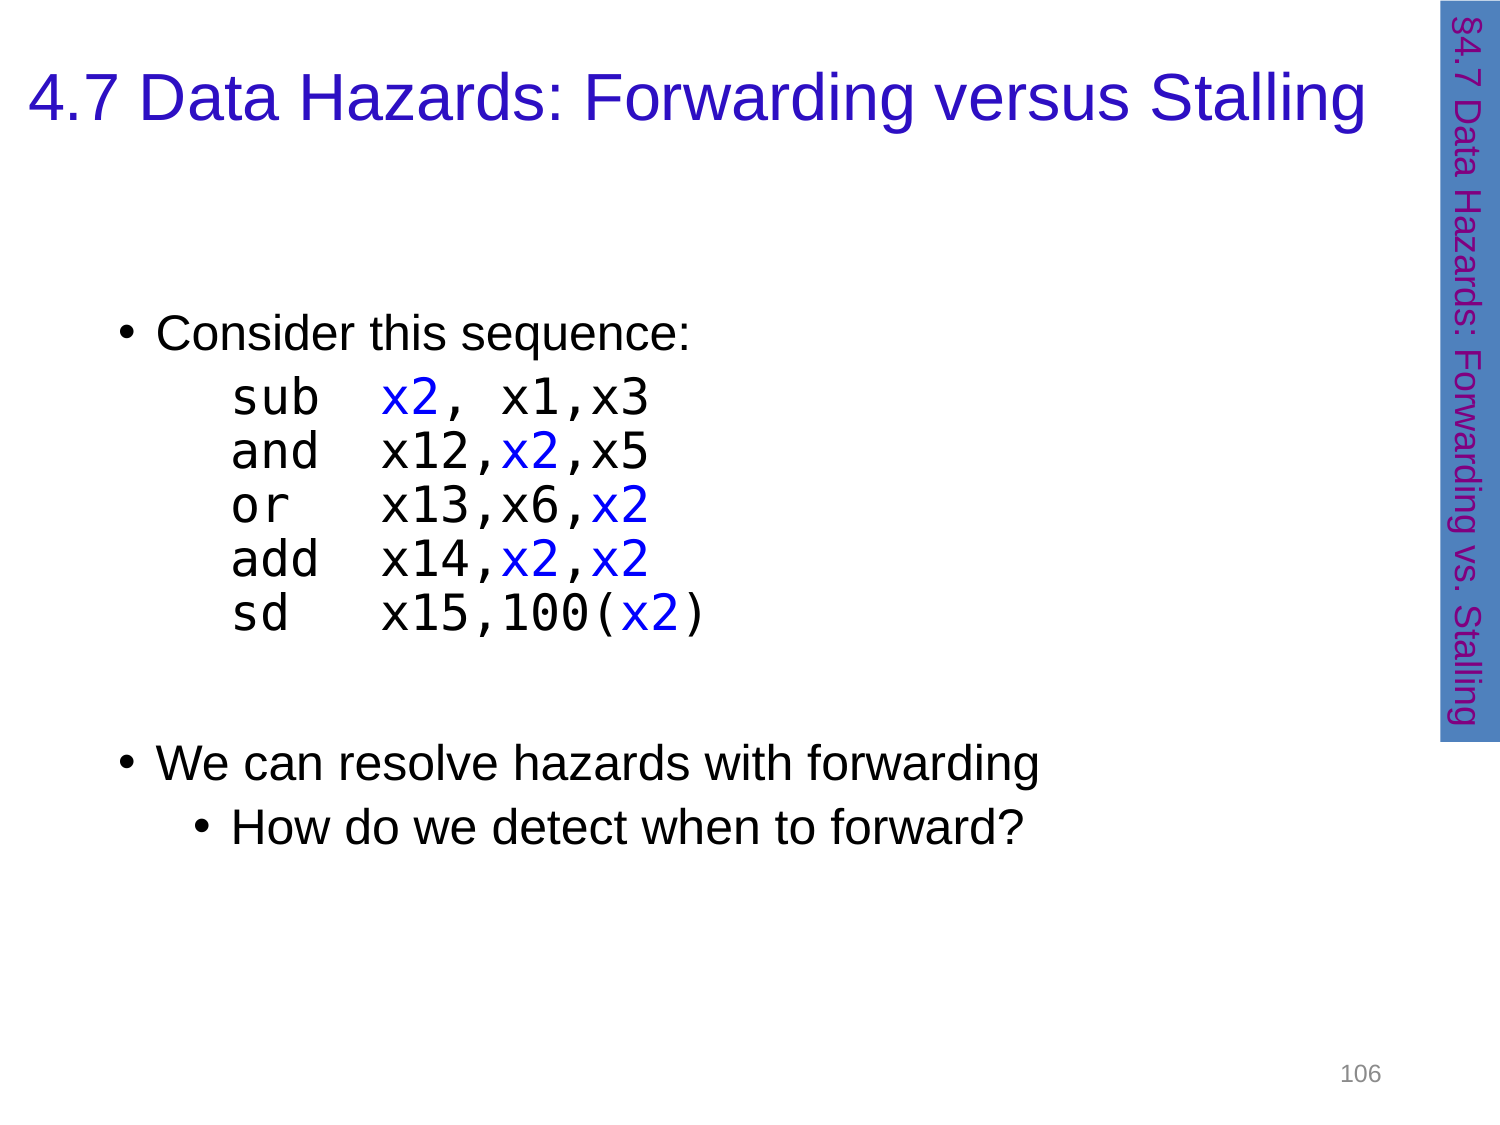

# 4.7 Data Hazards: Forwarding versus Stalling
Consider this sequence:
	sub  x2, x1,x3
and  x12,x2,x5
or   x13,x6,x2
add  x14,x2,x2
sd   x15,100(x2)

We can resolve hazards with forwarding
How do we detect when to forward?
§4.7 Data Hazards: Forwarding vs. Stalling
106